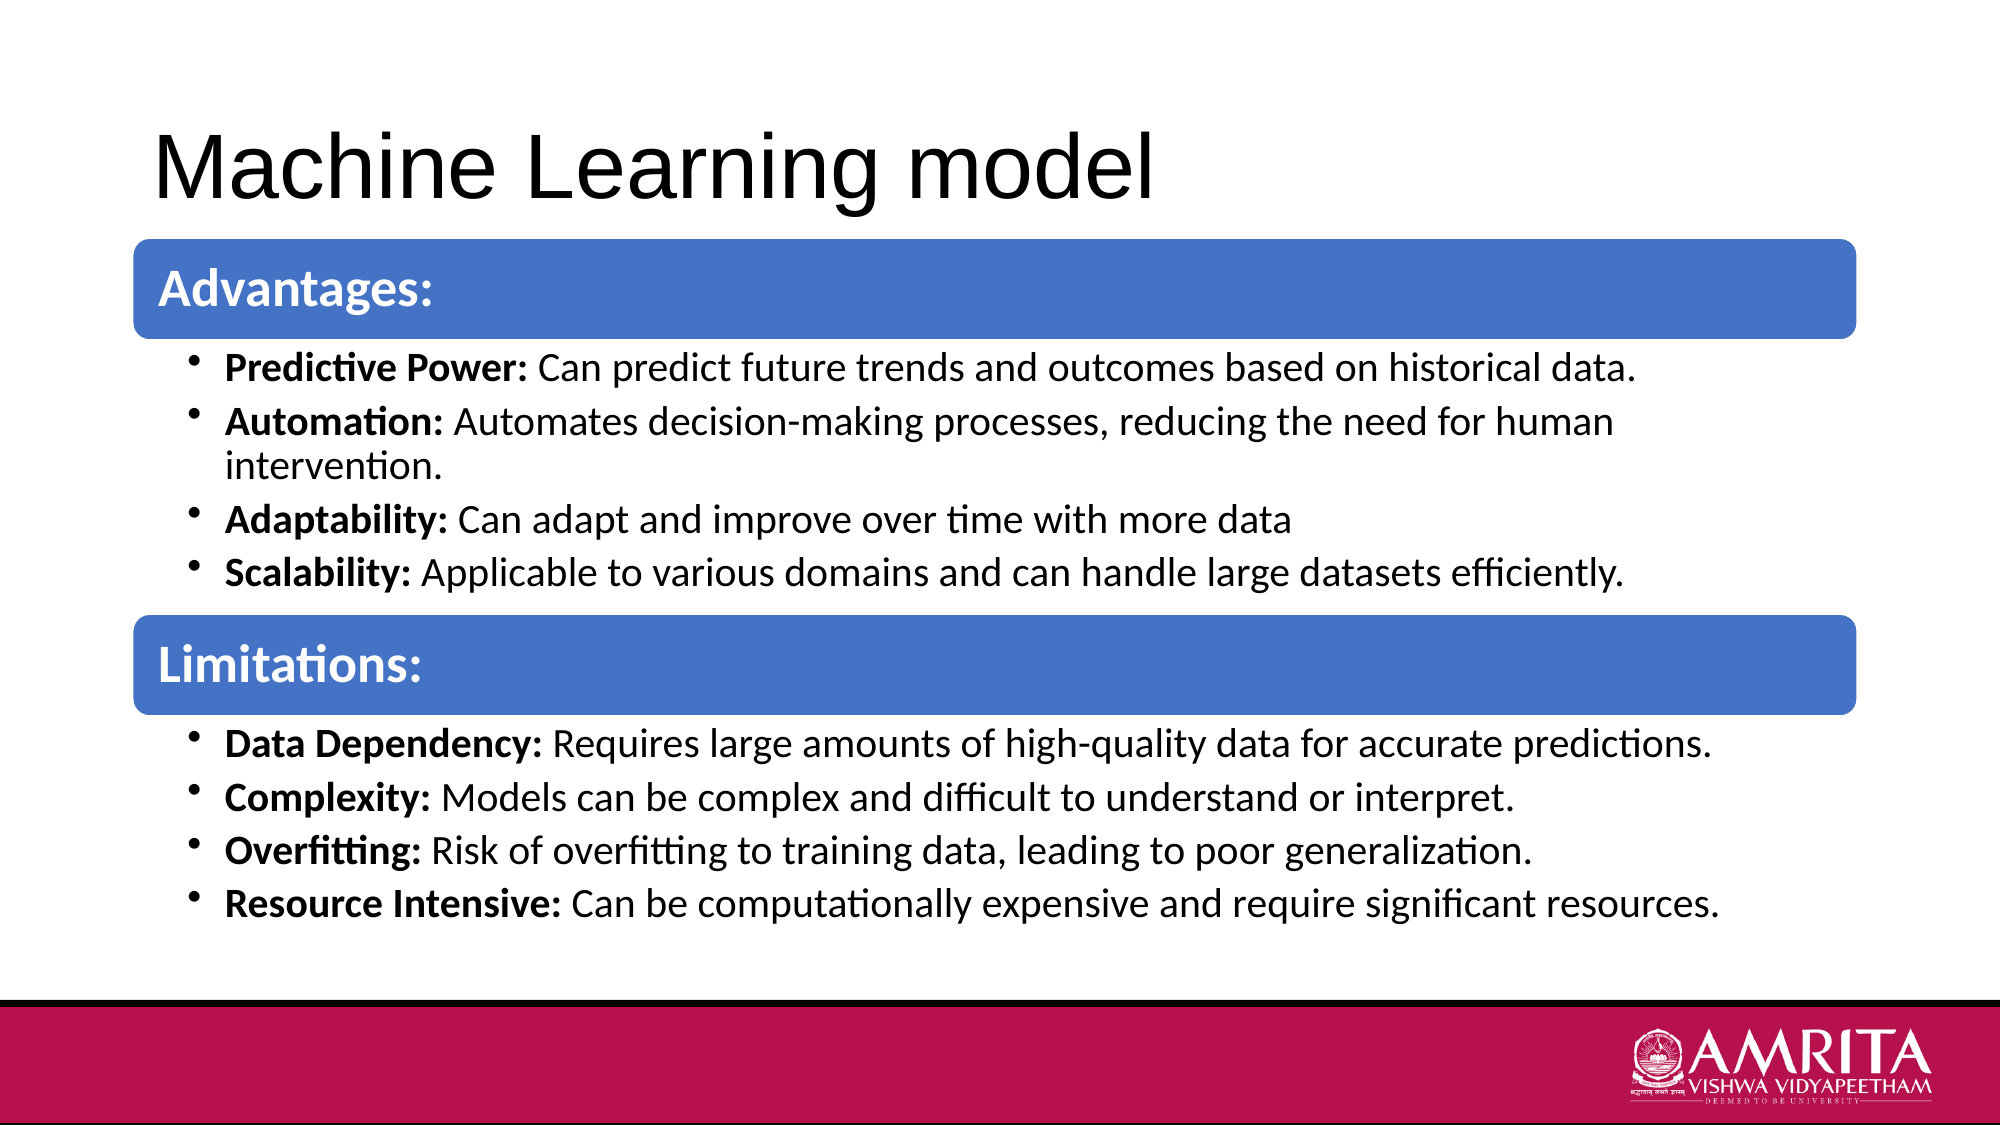

# Machine Learning model
Advantages:
Predictive Power: Can predict future trends and outcomes based on historical data.
Automation: Automates decision-making processes, reducing the need for human intervention.
Adaptability: Can adapt and improve over time with more data
Scalability: Applicable to various domains and can handle large datasets efficiently.
Limitations:
Data Dependency: Requires large amounts of high-quality data for accurate predictions.
Complexity: Models can be complex and difficult to understand or interpret.
Overfitting: Risk of overfitting to training data, leading to poor generalization.
Resource Intensive: Can be computationally expensive and require significant resources.